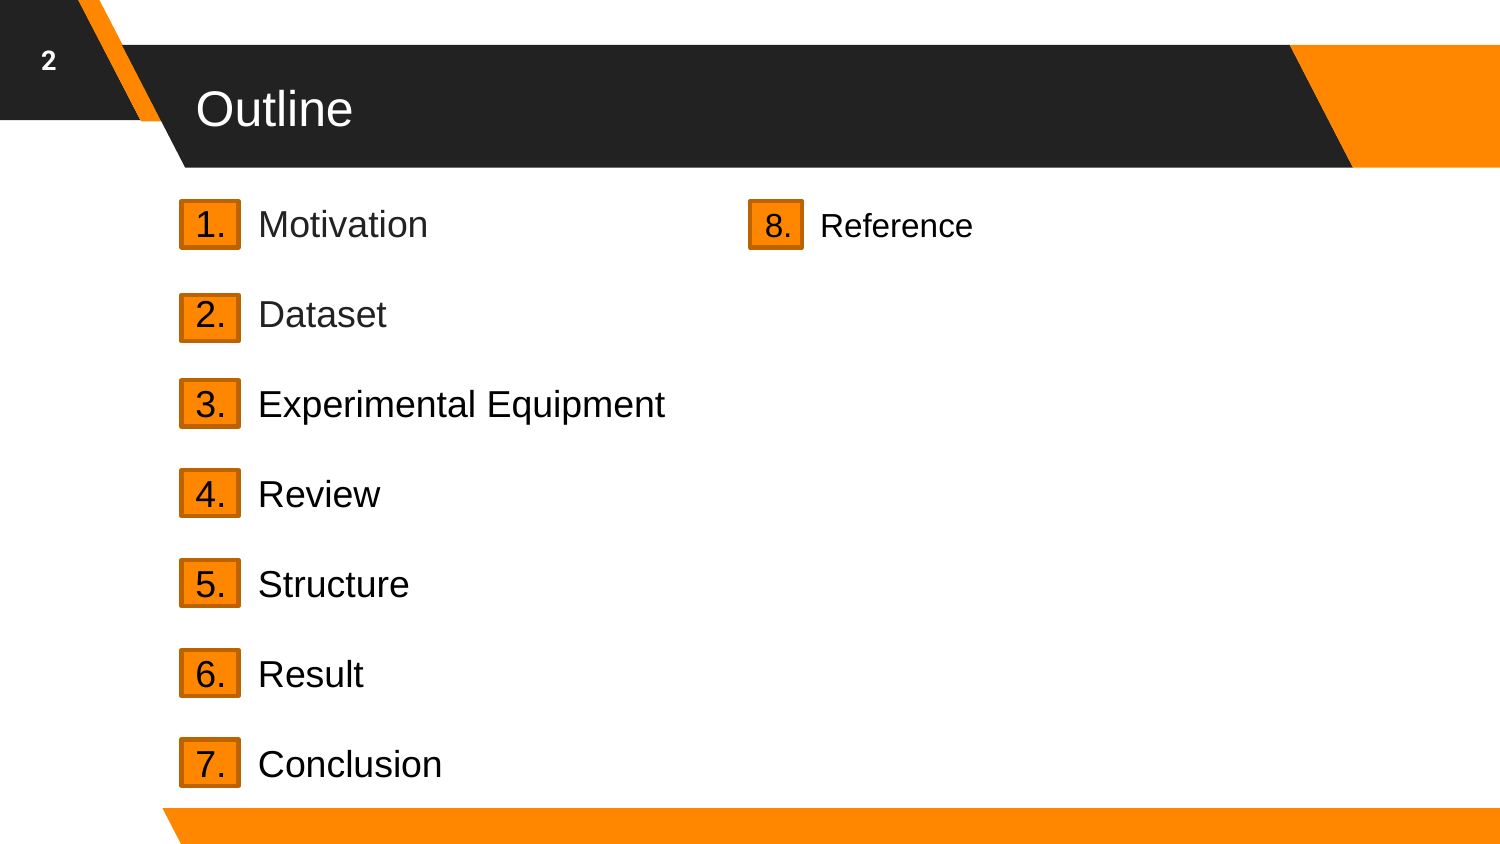

2
# Outline
1.   Motivation

2.   Dataset

3.   Experimental Equipment

4.   Review

5.   Structure

6.   Result

7.   Conclusion

8.   Reference